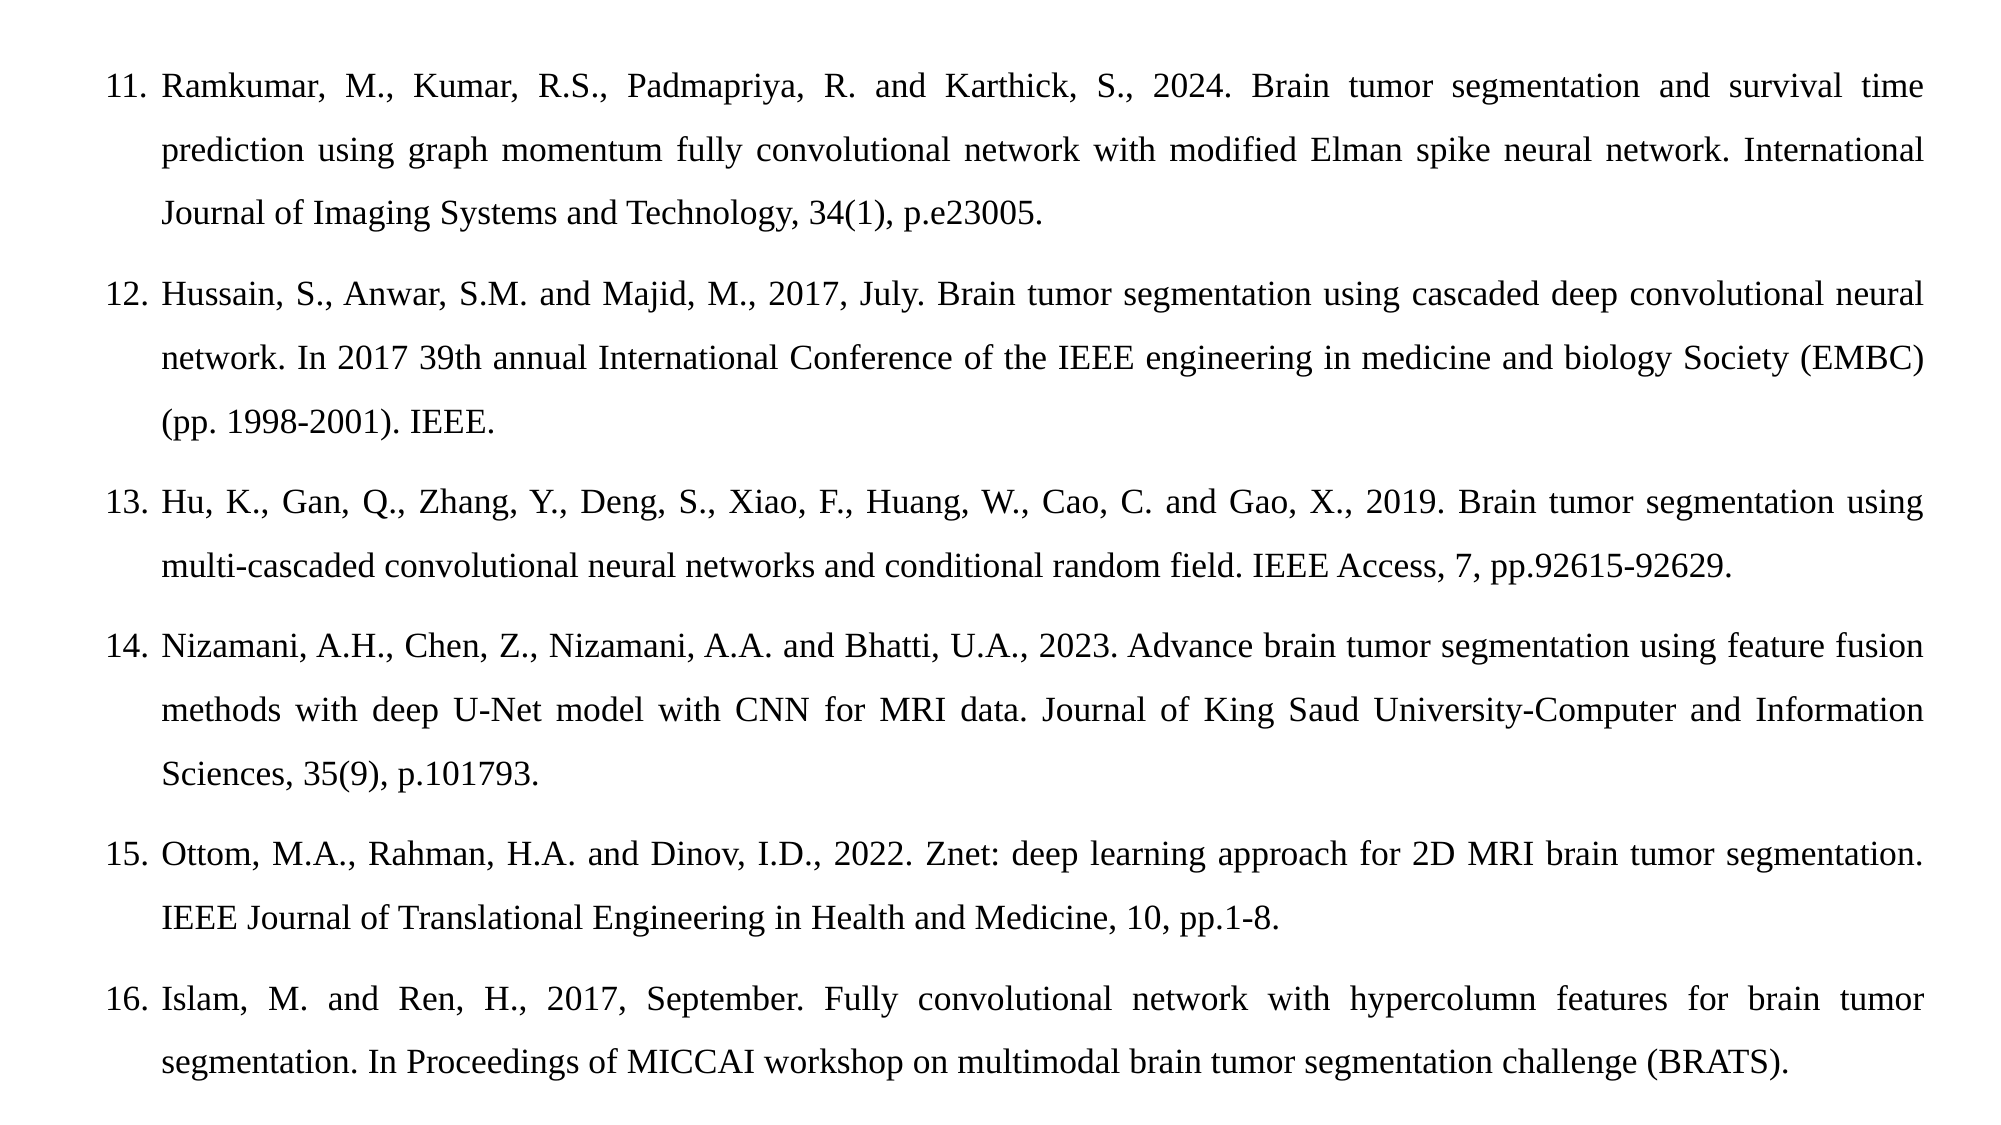

Ramkumar, M., Kumar, R.S., Padmapriya, R. and Karthick, S., 2024. Brain tumor segmentation and survival time prediction using graph momentum fully convolutional network with modified Elman spike neural network. International Journal of Imaging Systems and Technology, 34(1), p.e23005.
Hussain, S., Anwar, S.M. and Majid, M., 2017, July. Brain tumor segmentation using cascaded deep convolutional neural network. In 2017 39th annual International Conference of the IEEE engineering in medicine and biology Society (EMBC) (pp. 1998-2001). IEEE.
Hu, K., Gan, Q., Zhang, Y., Deng, S., Xiao, F., Huang, W., Cao, C. and Gao, X., 2019. Brain tumor segmentation using multi-cascaded convolutional neural networks and conditional random field. IEEE Access, 7, pp.92615-92629.
Nizamani, A.H., Chen, Z., Nizamani, A.A. and Bhatti, U.A., 2023. Advance brain tumor segmentation using feature fusion methods with deep U-Net model with CNN for MRI data. Journal of King Saud University-Computer and Information Sciences, 35(9), p.101793.
Ottom, M.A., Rahman, H.A. and Dinov, I.D., 2022. Znet: deep learning approach for 2D MRI brain tumor segmentation. IEEE Journal of Translational Engineering in Health and Medicine, 10, pp.1-8.
Islam, M. and Ren, H., 2017, September. Fully convolutional network with hypercolumn features for brain tumor segmentation. In Proceedings of MICCAI workshop on multimodal brain tumor segmentation challenge (BRATS).